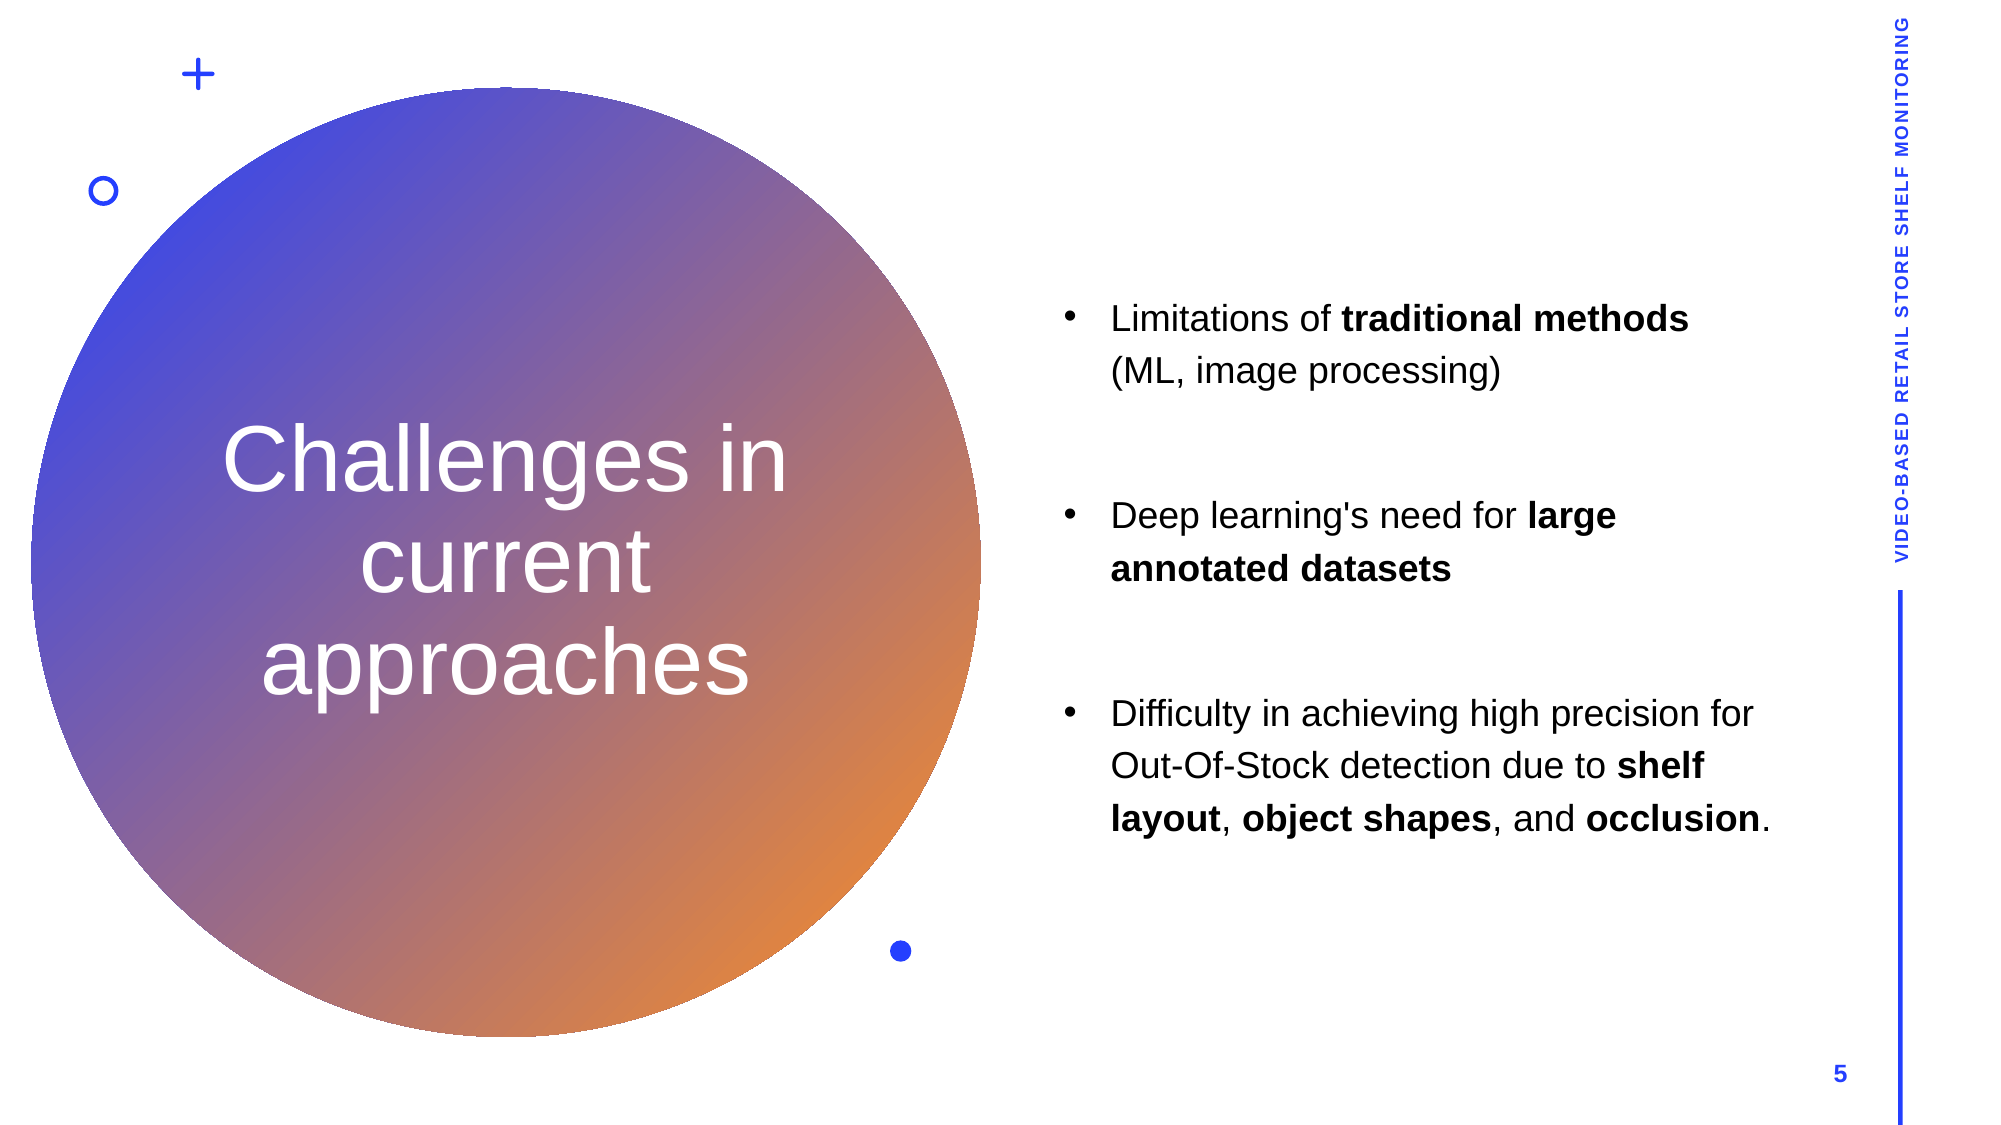

Limitations of traditional methods (ML, image processing)

Deep learning's need for large annotated datasets

Difficulty in achieving high precision for Out-Of-Stock detection due to shelf layout, object shapes, and occlusion.
Video-based Retail Store Shelf Monitoring
# Challenges in current approaches
5